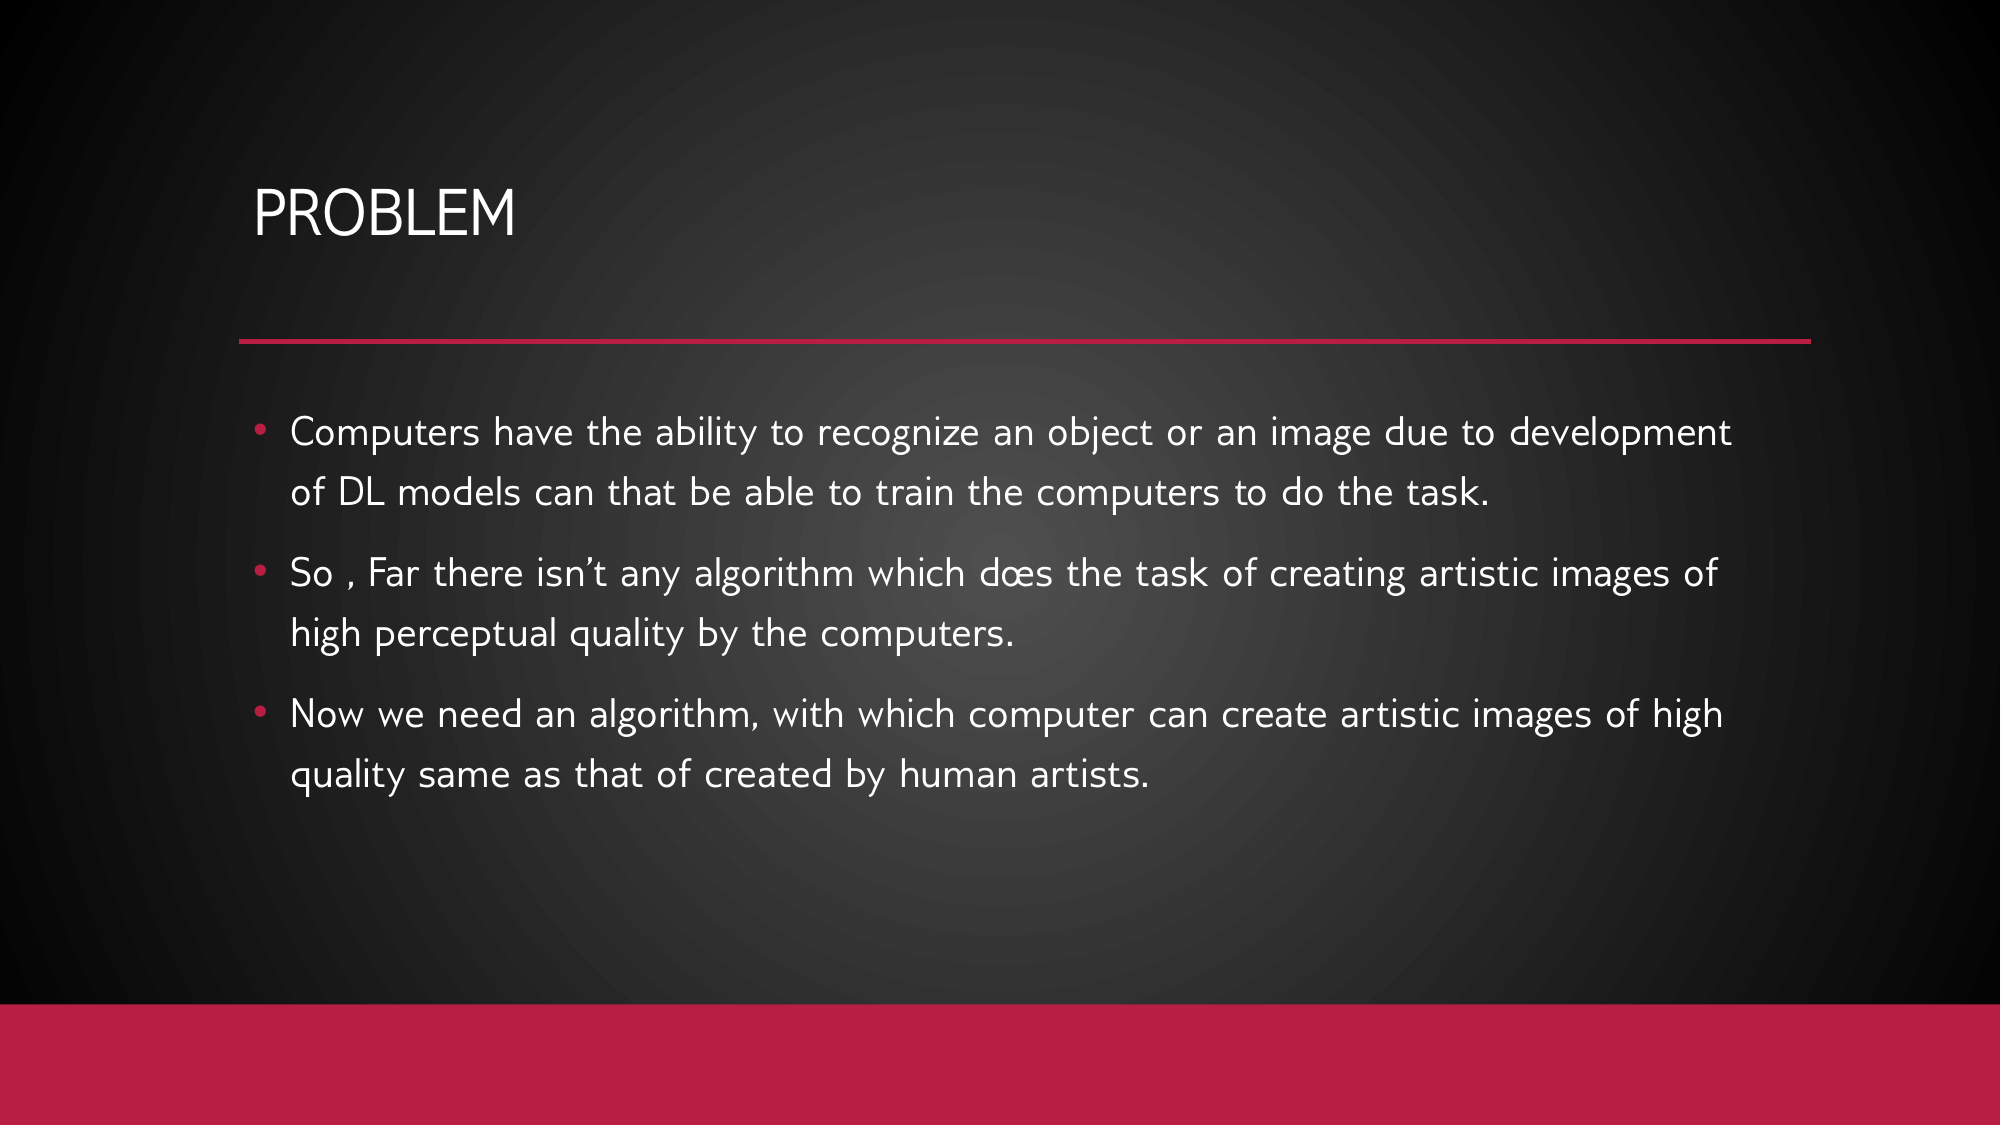

# Problem
Computers have the ability to recognize an object or an image due to development of DL models can that be able to train the computers to do the task.
So , Far there isn’t any algorithm which does the task of creating artistic images of high perceptual quality by the computers.
Now we need an algorithm, with which computer can create artistic images of high quality same as that of created by human artists.